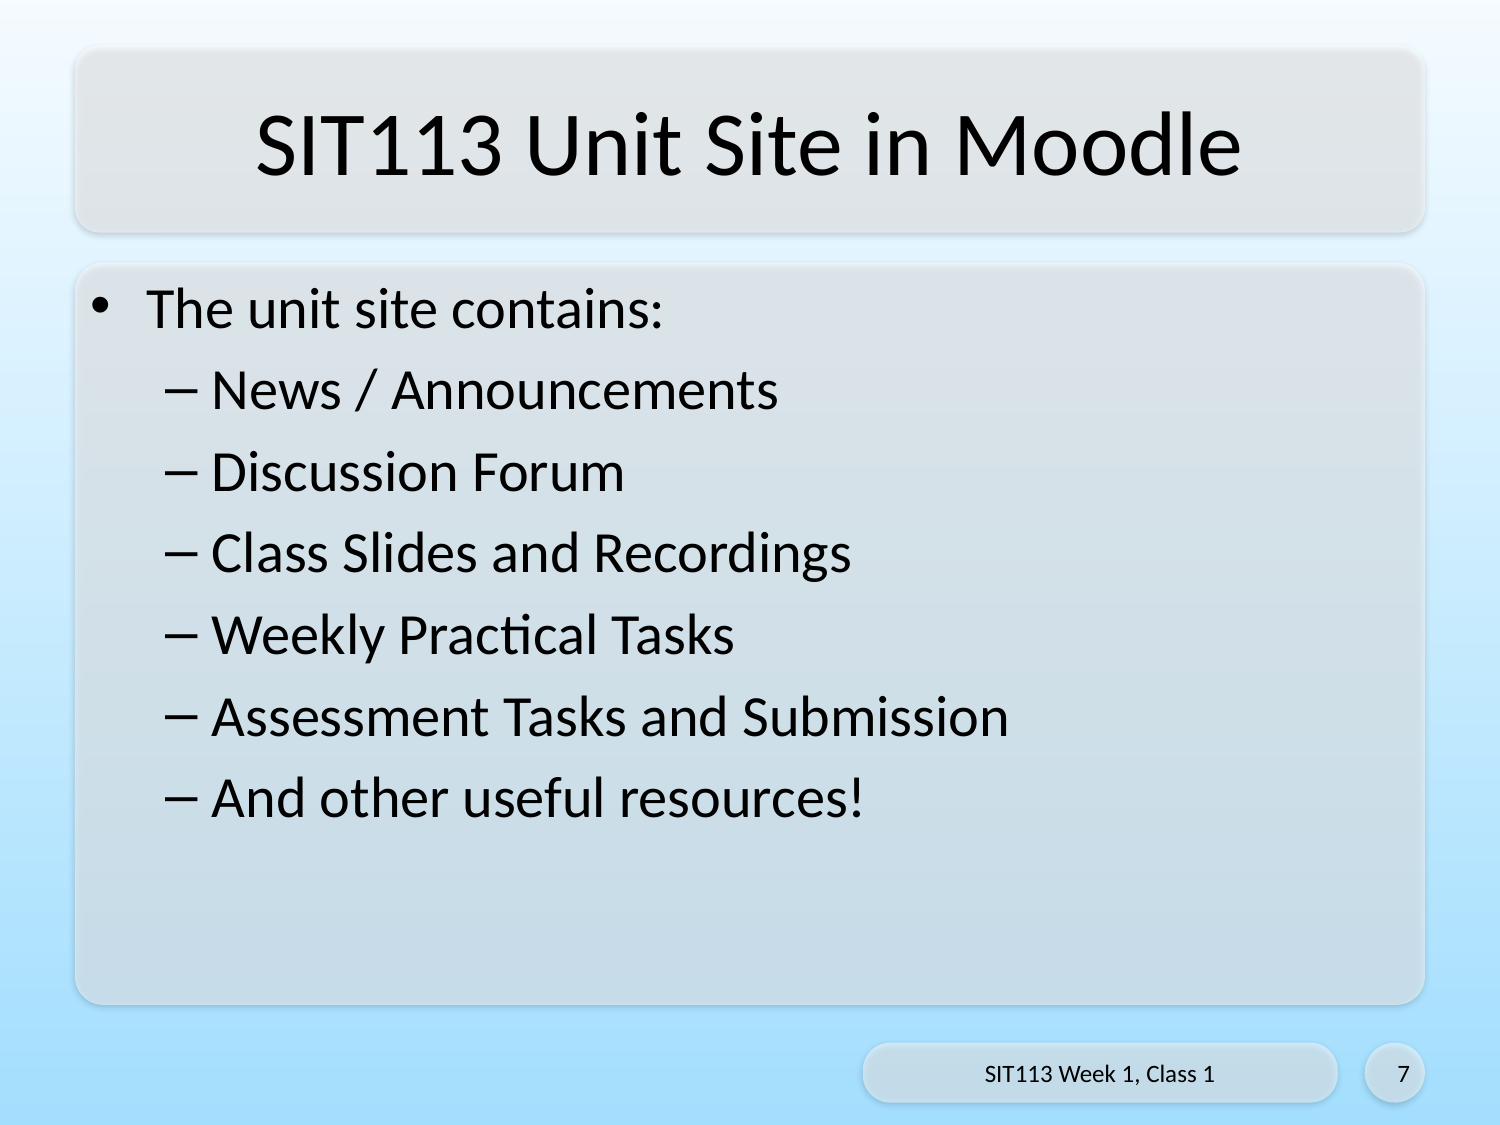

# SIT113 Unit Site in Moodle
The unit site contains:
News / Announcements
Discussion Forum
Class Slides and Recordings
Weekly Practical Tasks
Assessment Tasks and Submission
And other useful resources!

SIT113 Week 1, Class 1
7